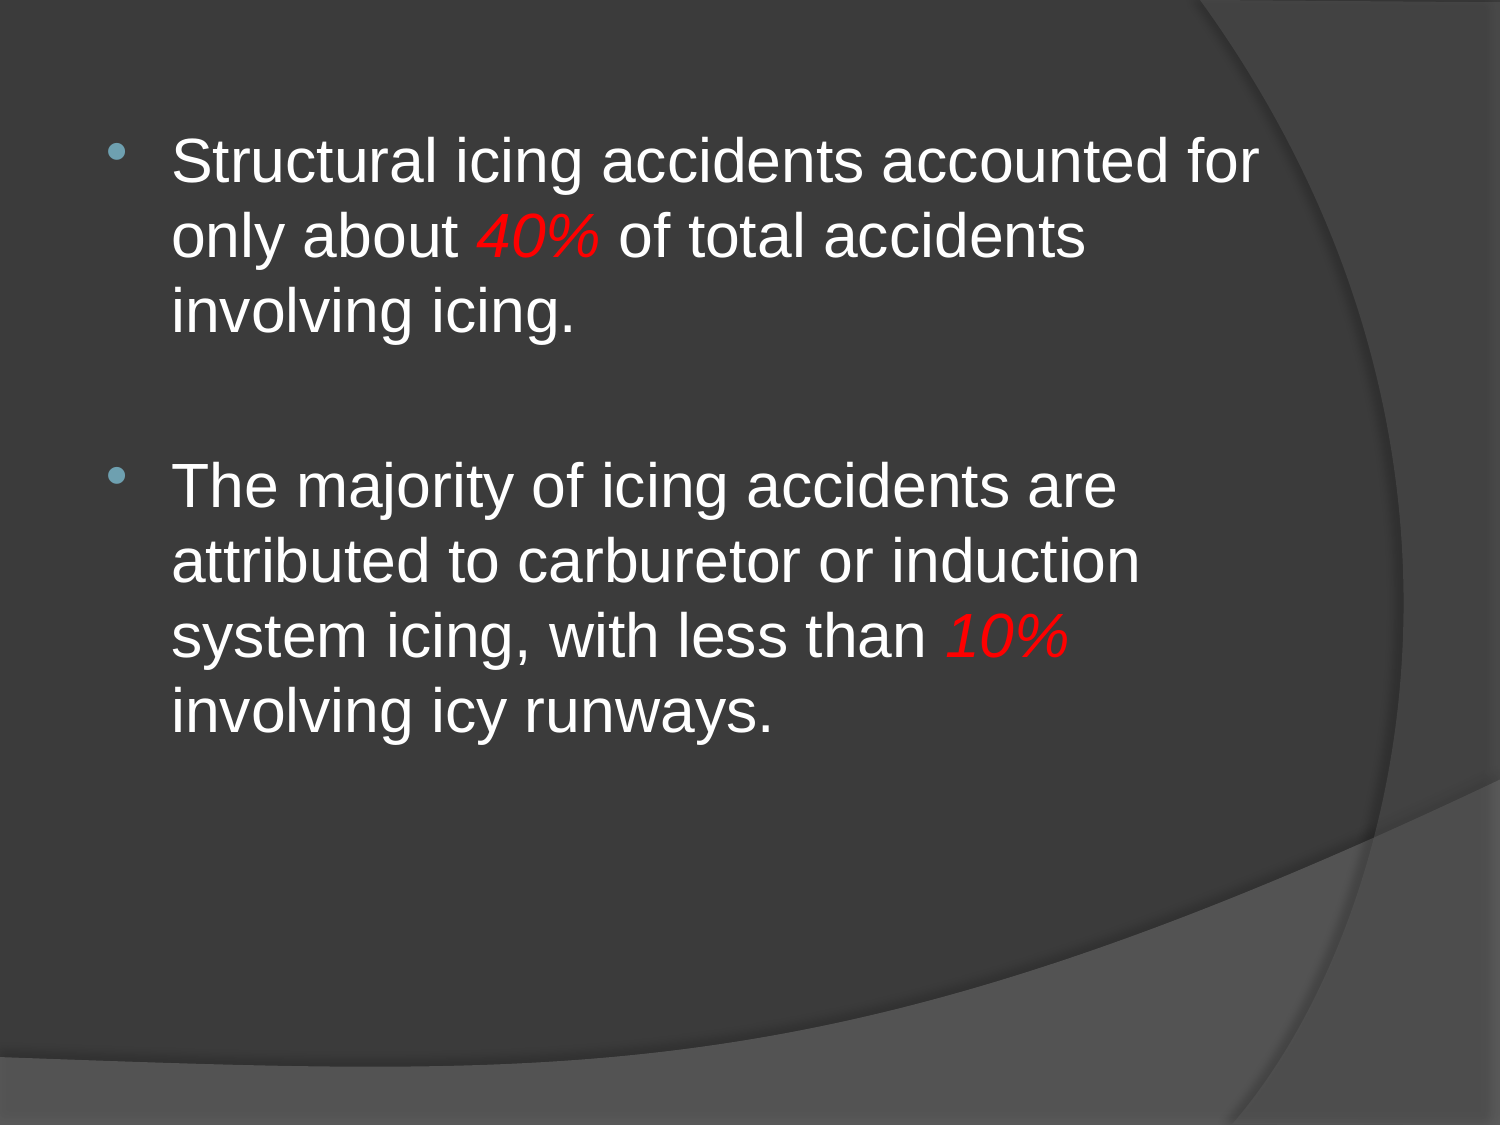

Structural icing accidents accounted for only about 40% of total accidents involving icing.

The majority of icing accidents are attributed to carburetor or induction system icing, with less than 10% involving icy runways.